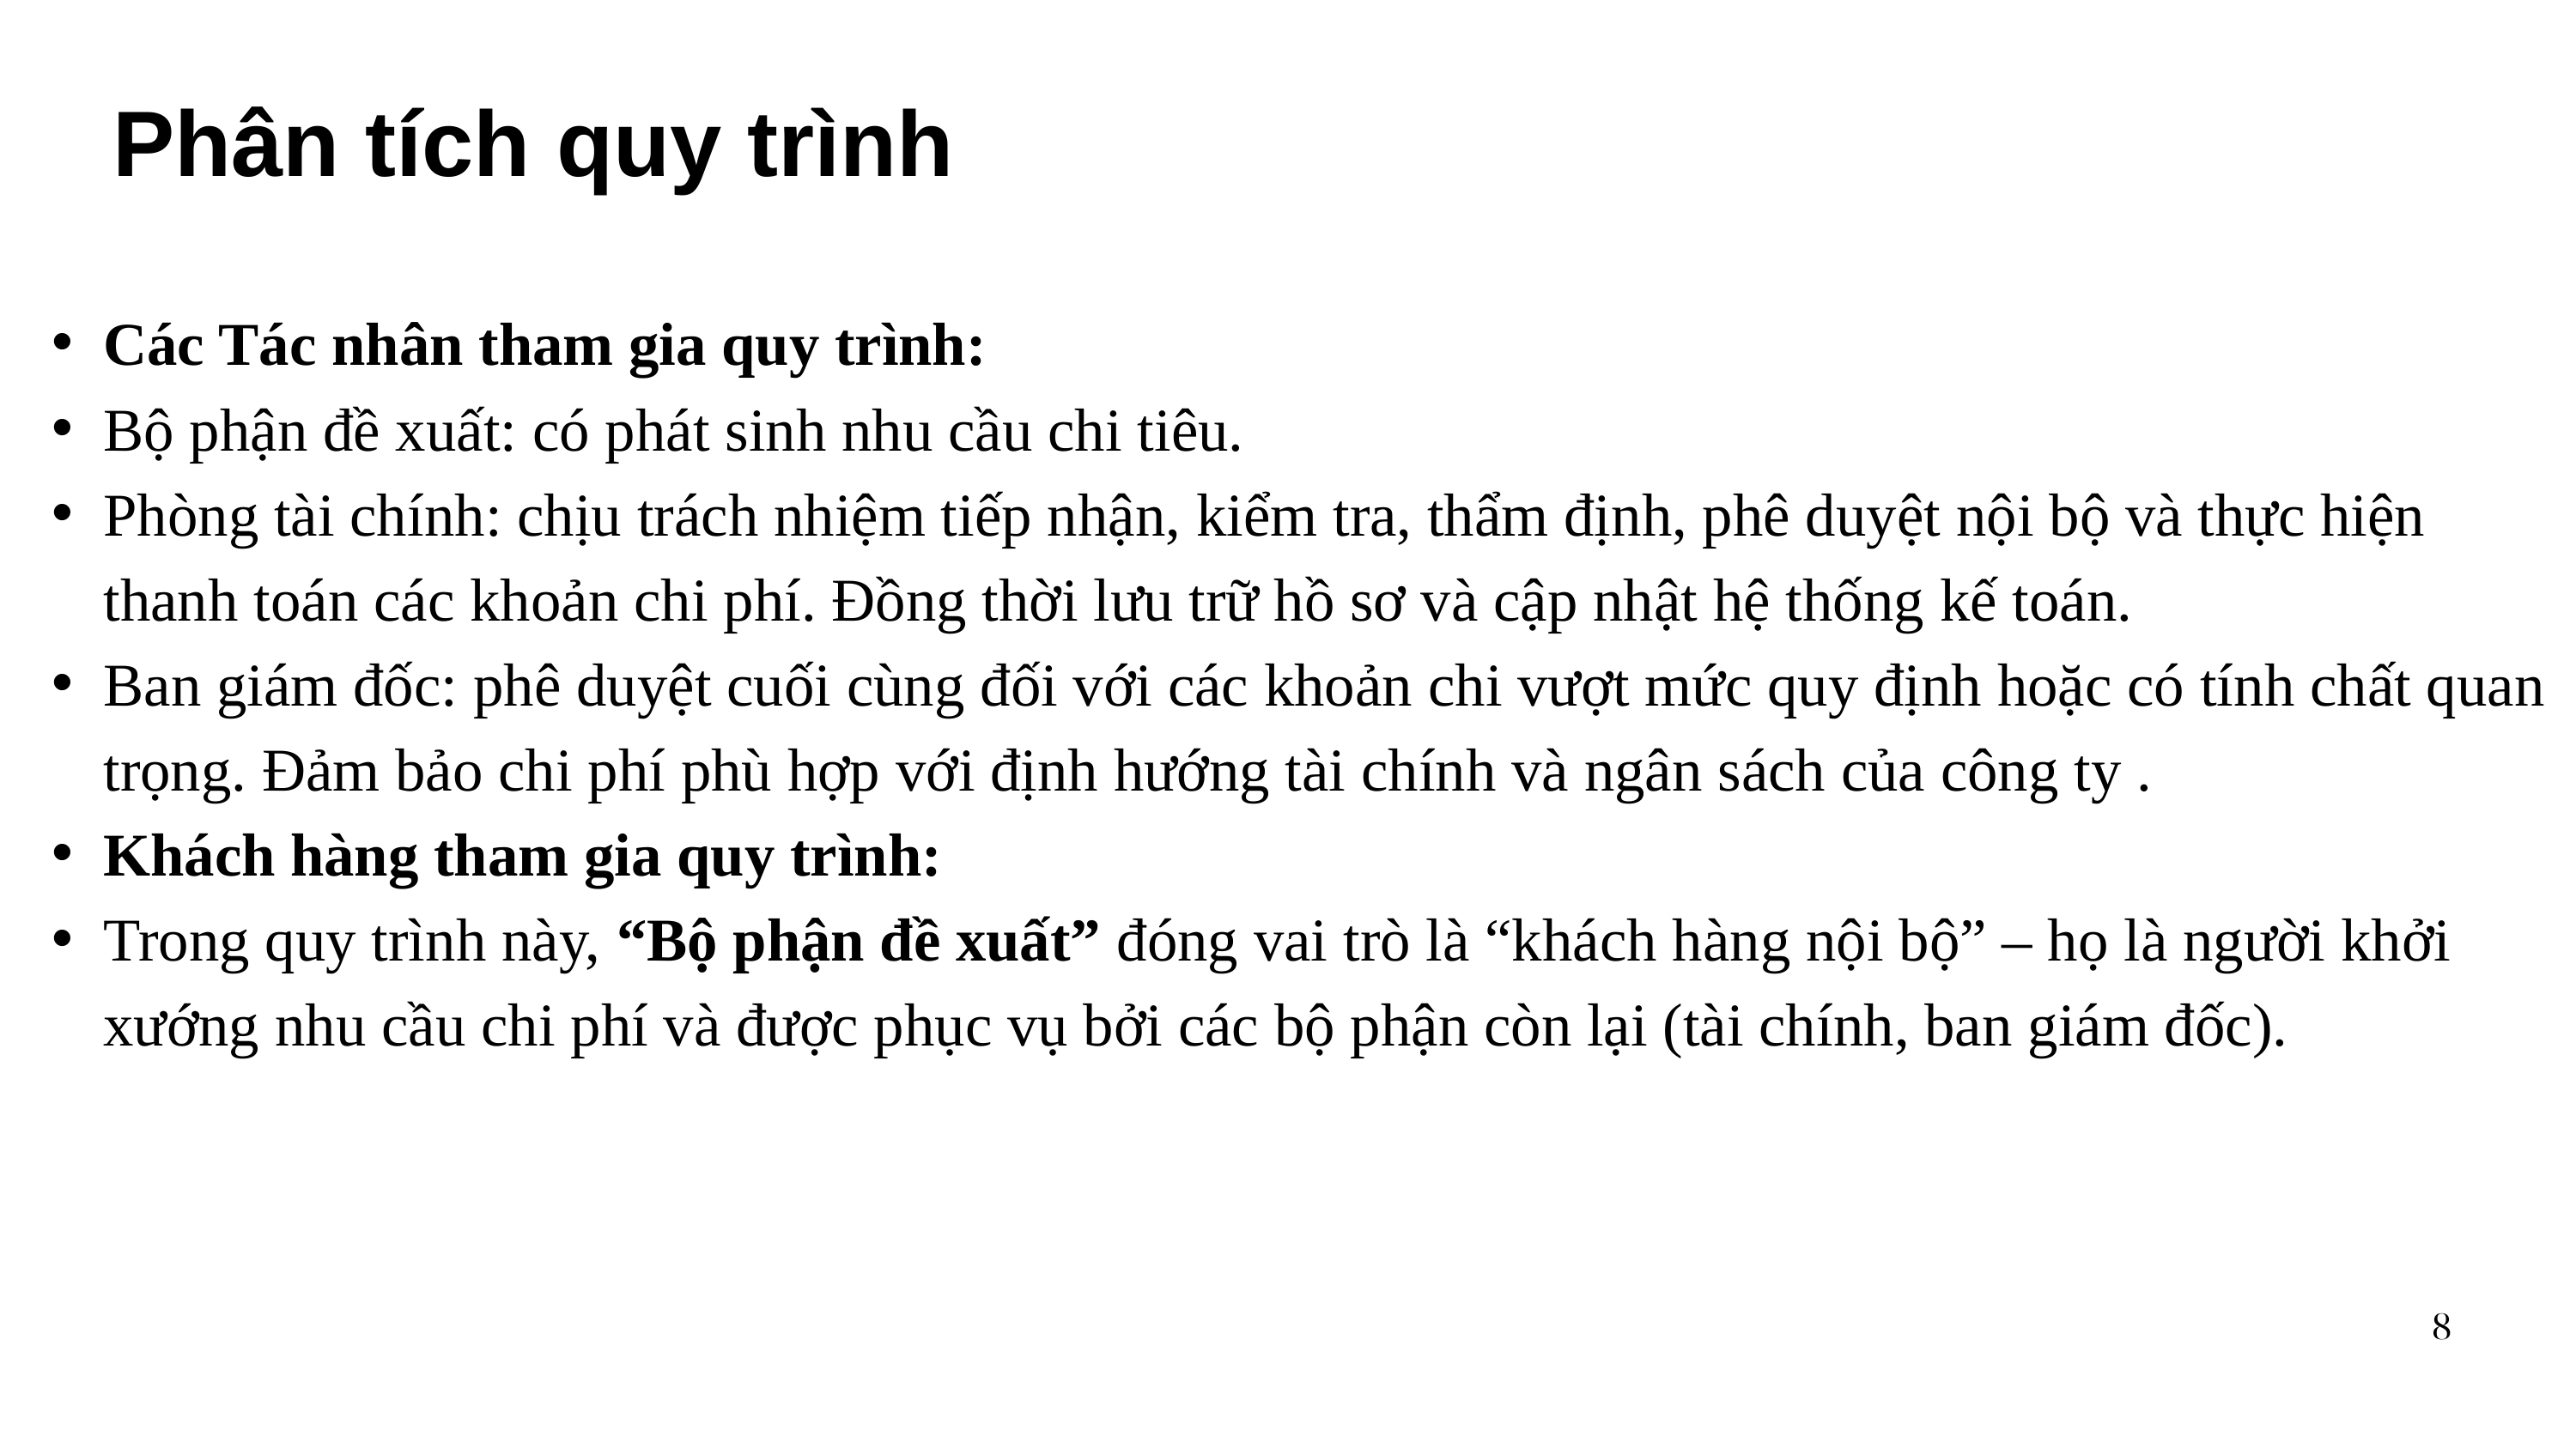

Phân tích quy trình
Các Tác nhân tham gia quy trình:
Bộ phận đề xuất: có phát sinh nhu cầu chi tiêu.
Phòng tài chính: chịu trách nhiệm tiếp nhận, kiểm tra, thẩm định, phê duyệt nội bộ và thực hiện thanh toán các khoản chi phí. Đồng thời lưu trữ hồ sơ và cập nhật hệ thống kế toán.
Ban giám đốc: phê duyệt cuối cùng đối với các khoản chi vượt mức quy định hoặc có tính chất quan trọng. Đảm bảo chi phí phù hợp với định hướng tài chính và ngân sách của công ty .
Khách hàng tham gia quy trình:
Trong quy trình này, “Bộ phận đề xuất” đóng vai trò là “khách hàng nội bộ” – họ là người khởi xướng nhu cầu chi phí và được phục vụ bởi các bộ phận còn lại (tài chính, ban giám đốc).
8